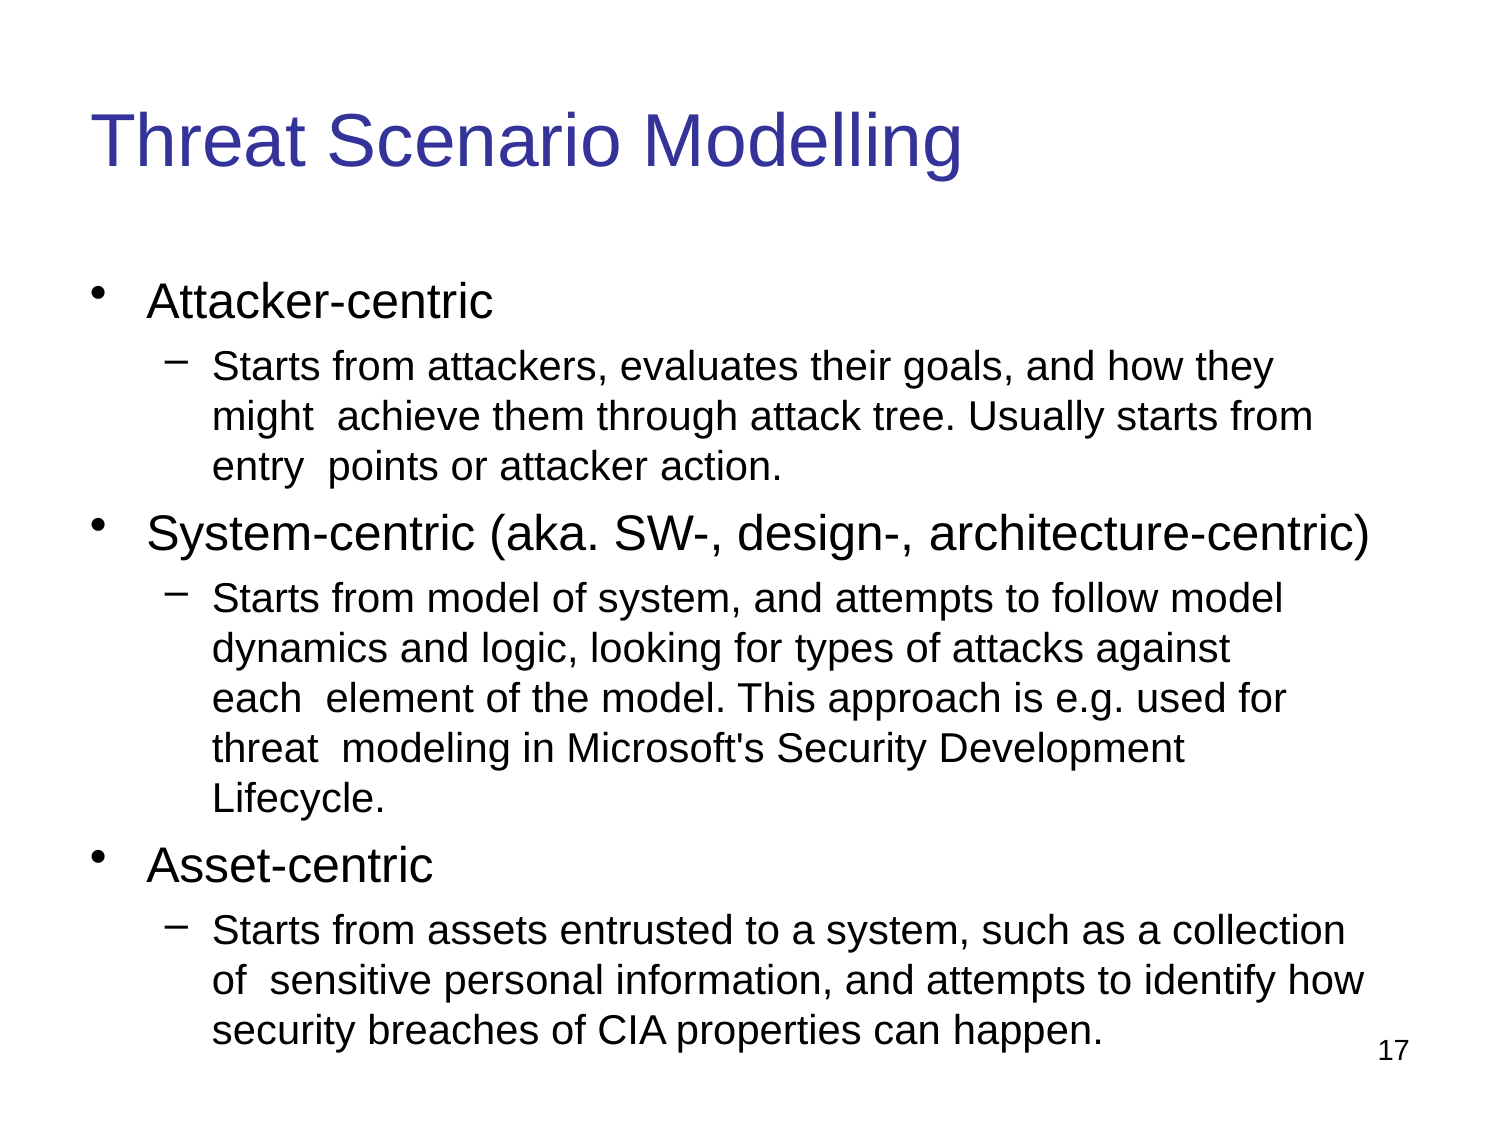

# Threat Scenario Modelling
Attacker-centric
Starts from attackers, evaluates their goals, and how they might  achieve them through attack tree. Usually starts from entry  points or attacker action.
System-centric (aka. SW-, design-, architecture-centric)
Starts from model of system, and attempts to follow model  dynamics and logic, looking for types of attacks against each  element of the model. This approach is e.g. used for threat  modeling in Microsoft's Security Development Lifecycle.
Asset-centric
Starts from assets entrusted to a system, such as a collection of  sensitive personal information, and attempts to identify how  security breaches of CIA properties can happen.
17